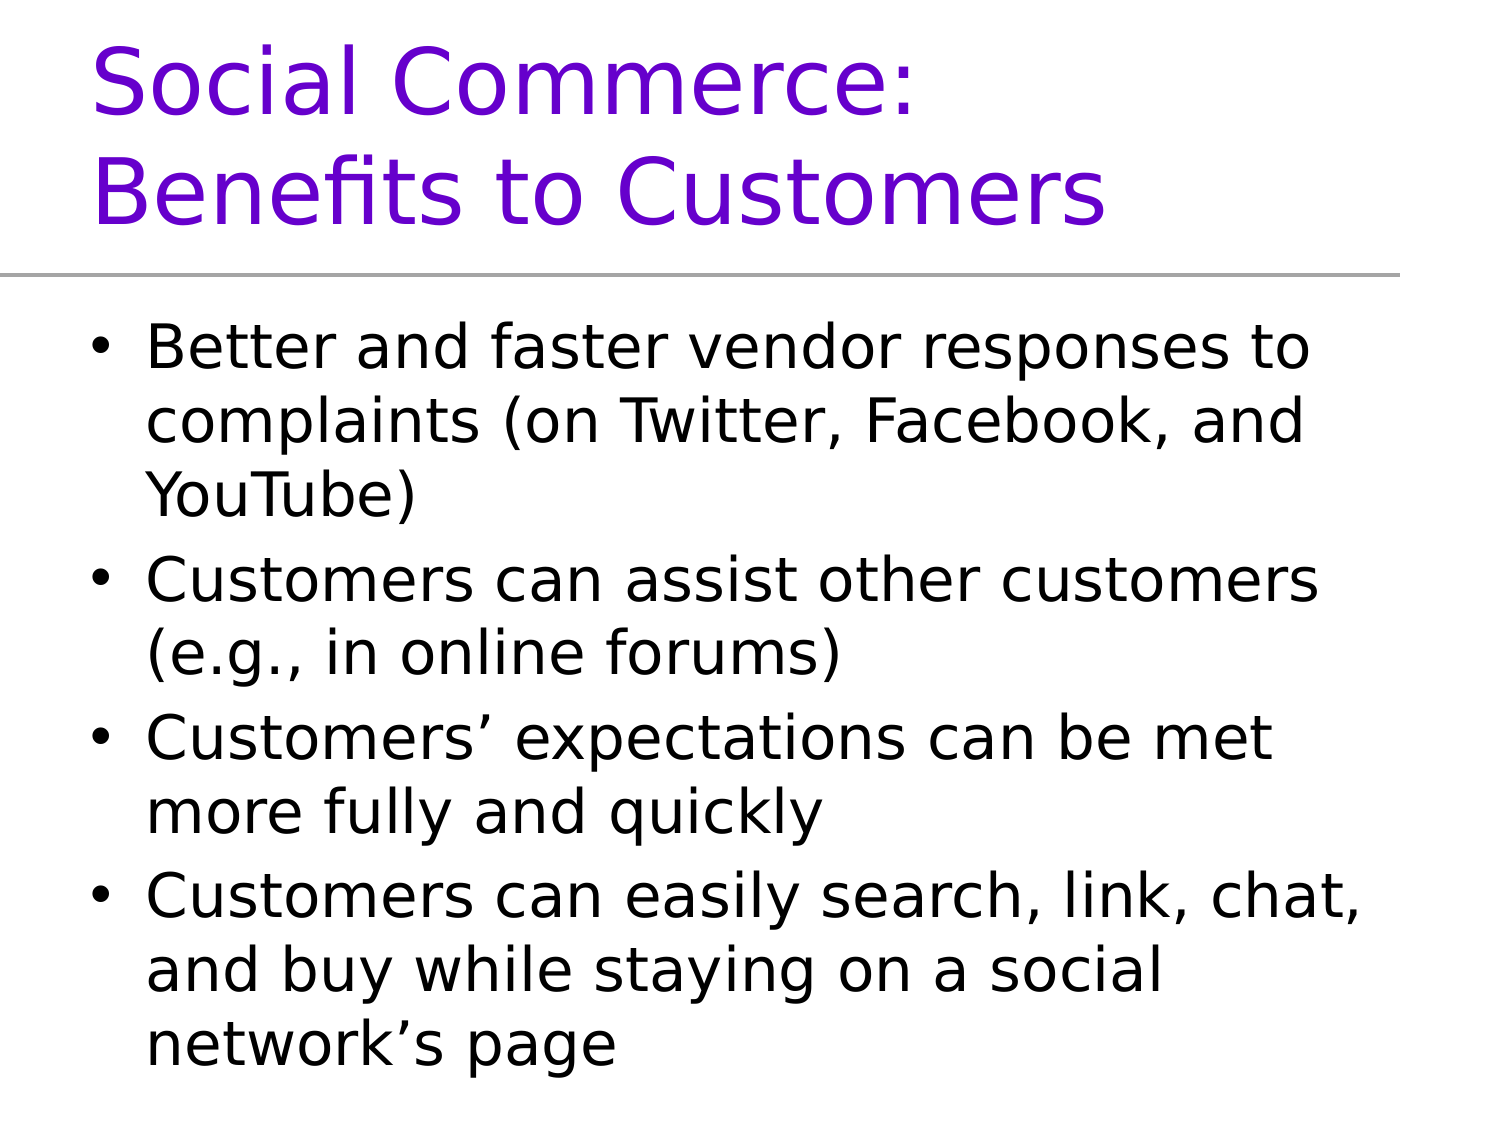

Social Commerce:
Benefits to Customers
Better and faster vendor responses to complaints (on Twitter, Facebook, and YouTube)
Customers can assist other customers (e.g., in online forums)
Customers’ expectations can be met more fully and quickly
Customers can easily search, link, chat, and buy while staying on a social network’s page